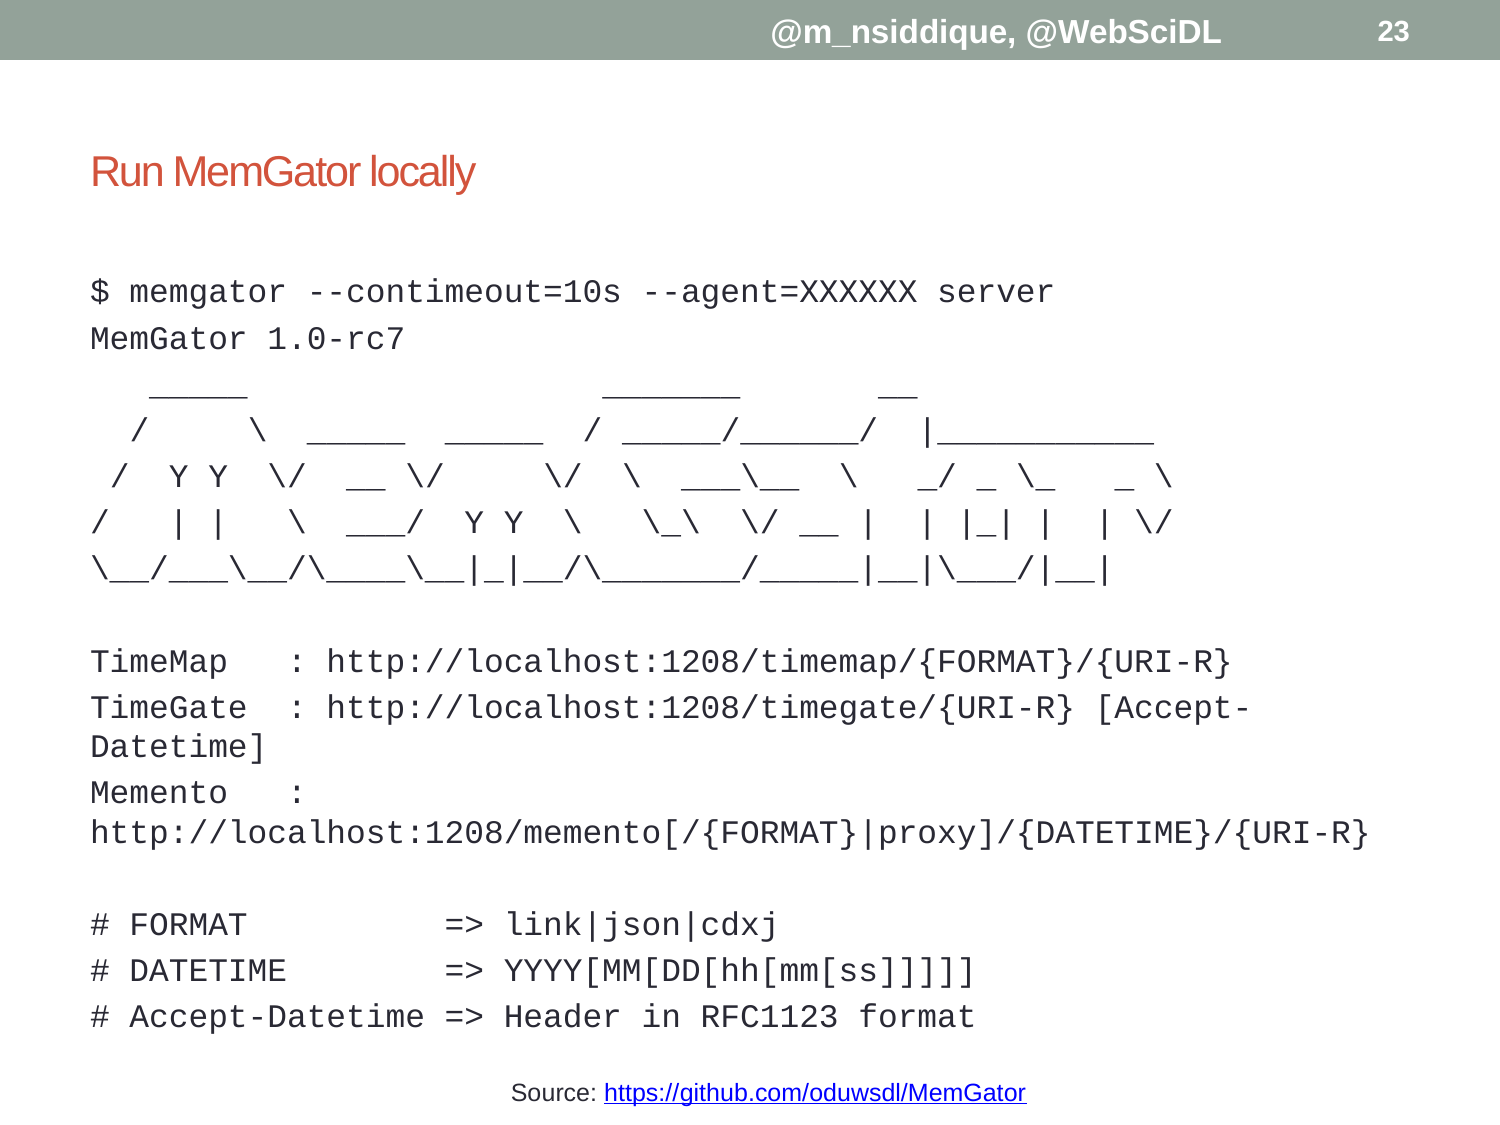

@m_nsiddique, @WebSciDL

23
# Run MemGator locally
$ memgator --contimeout=10s --agent=XXXXXX server
MemGator 1.0-rc7
   _____                  _______       __
  /     \  _____  _____  / _____/______/  |___________
 /  Y Y  \/  __ \/     \/  \  ___\__  \   _/ _ \_   _ \
/   | |   \  ___/  Y Y  \   \_\  \/ __ |  | |_| |  | \/
\__/___\__/\____\__|_|__/\_______/_____|__|\___/|__|

TimeMap   : http://localhost:1208/timemap/{FORMAT}/{URI-R}
TimeGate  : http://localhost:1208/timegate/{URI-R} [Accept-Datetime]
Memento   : http://localhost:1208/memento[/{FORMAT}|proxy]/{DATETIME}/{URI-R}

# FORMAT          => link|json|cdxj
# DATETIME        => YYYY[MM[DD[hh[mm[ss]]]]]
# Accept-Datetime => Header in RFC1123 format
Source: https://github.com/oduwsdl/MemGator